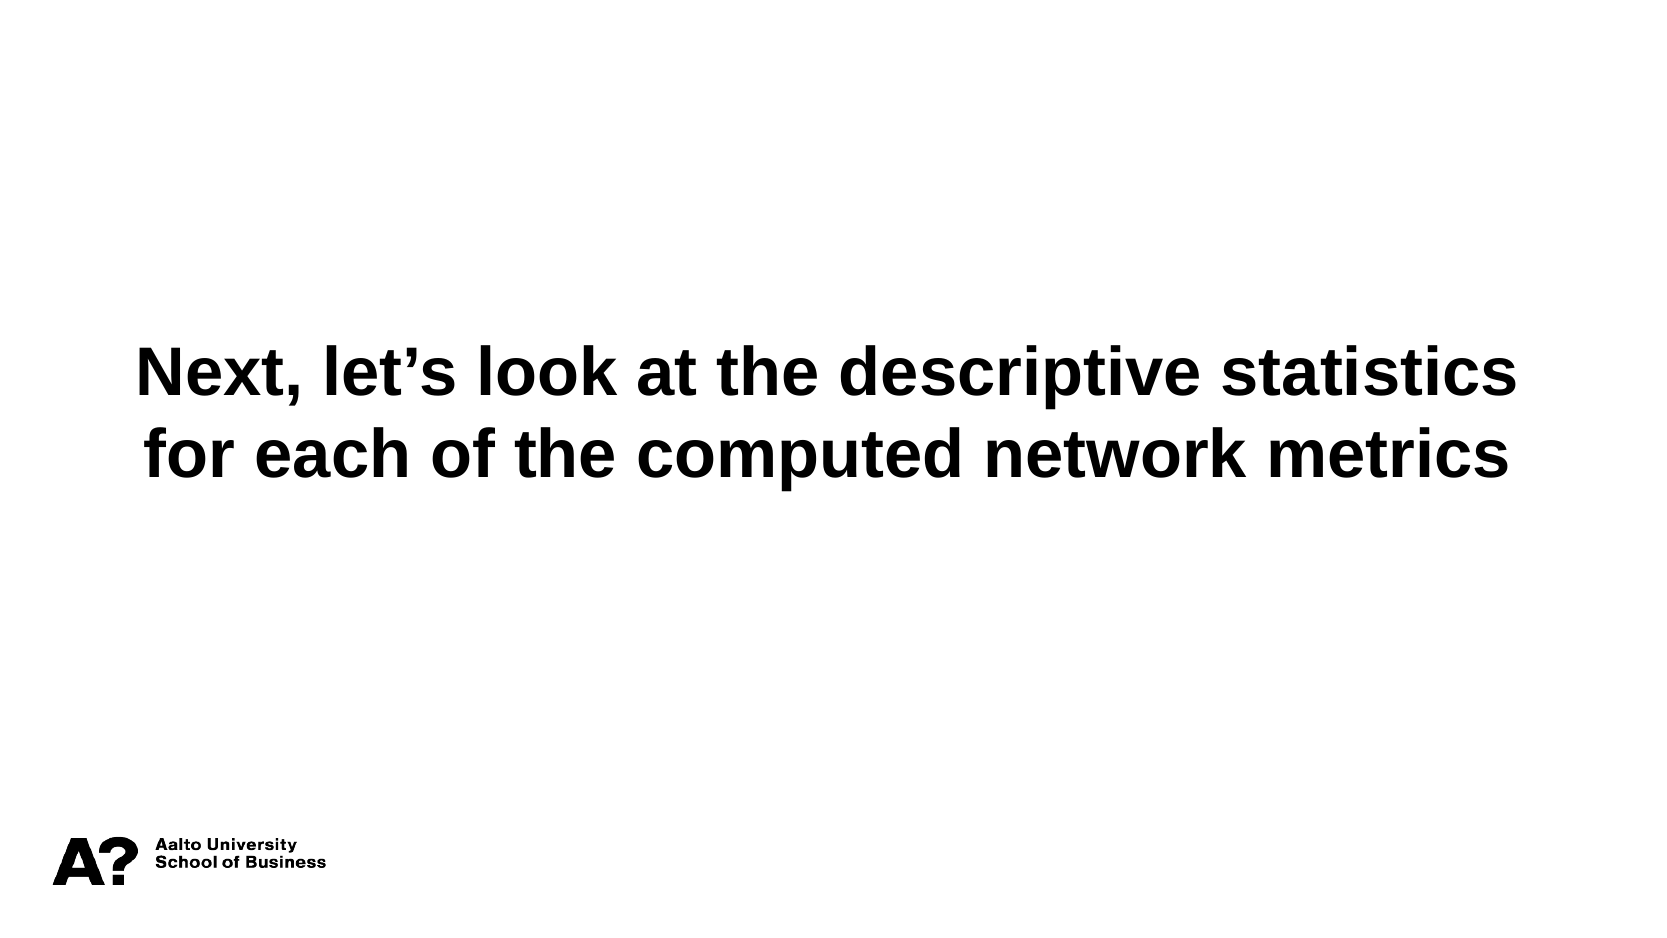

Next, let’s look at the descriptive statistics for each of the computed network metrics